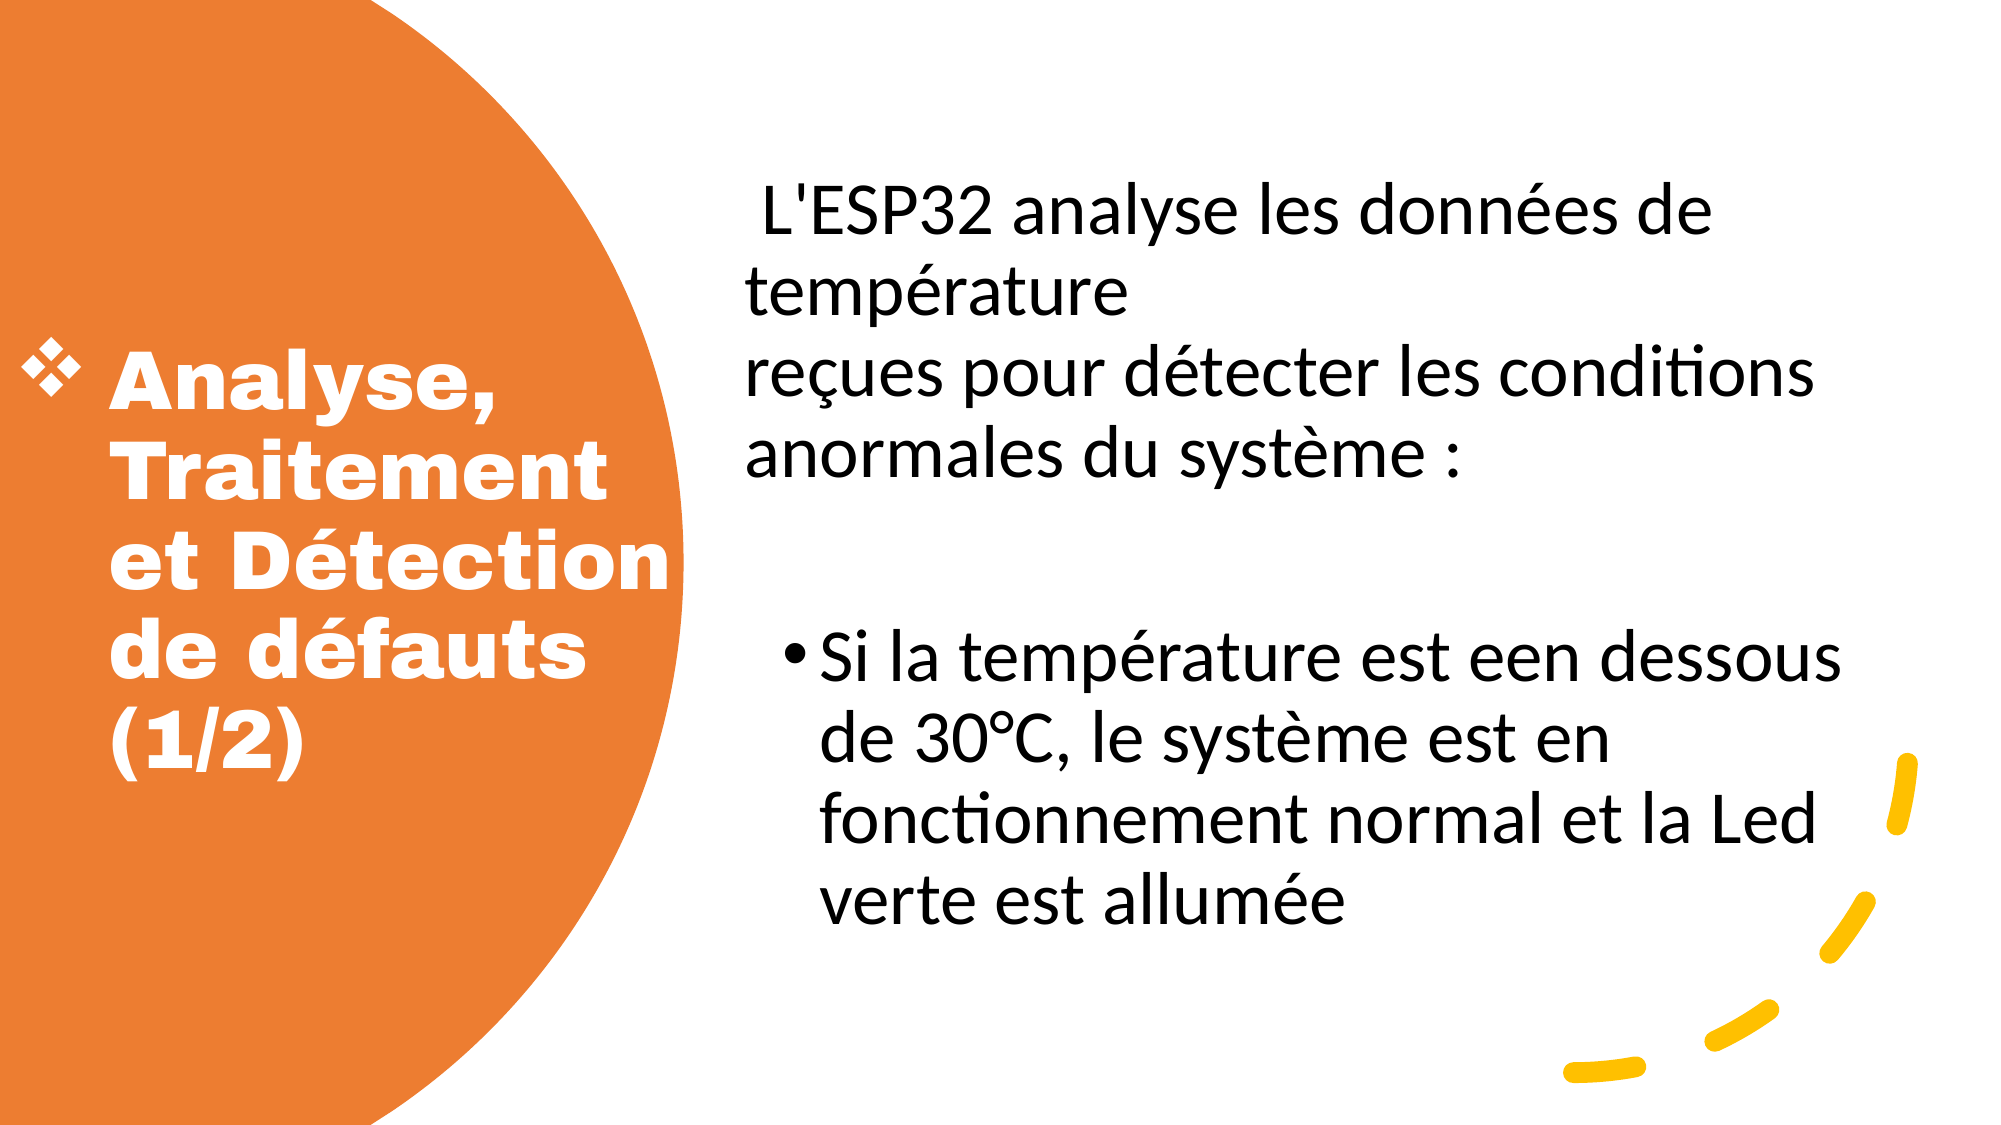

L'ESP32 analyse les données de température reçues pour détecter les conditions anormales du système :

Si la température est een dessous de 30°C, le système est en fonctionnement normal et la Led verte est allumée
# Analyse, Traitement et Détection de défauts (1/2)